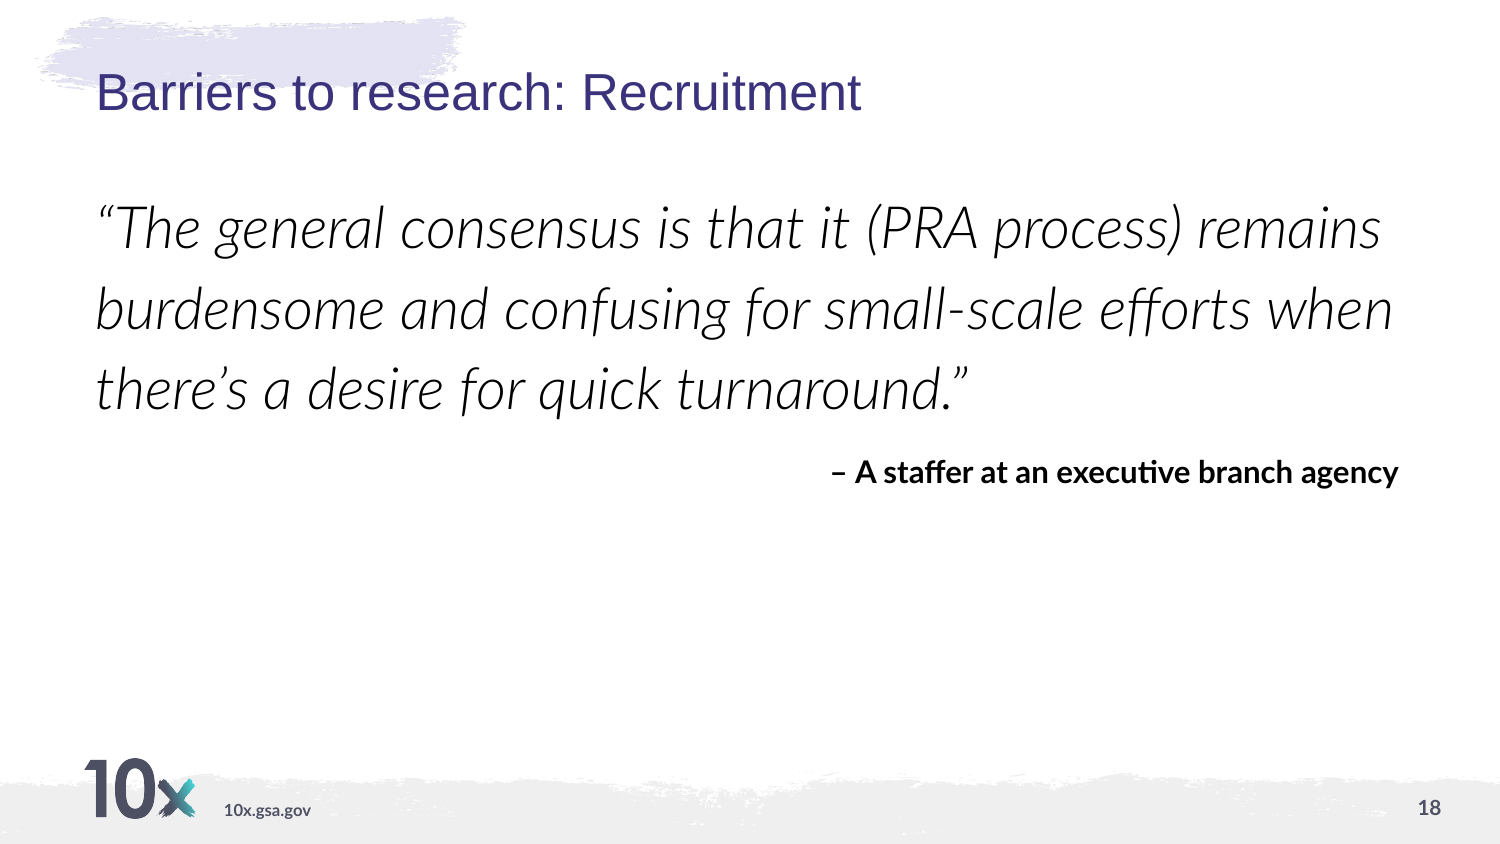

# Barriers to research: Recruitment
“The general consensus is that it (PRA process) remains burdensome and confusing for small-scale efforts when there’s a desire for quick turnaround.”
– A staffer at an executive branch agency